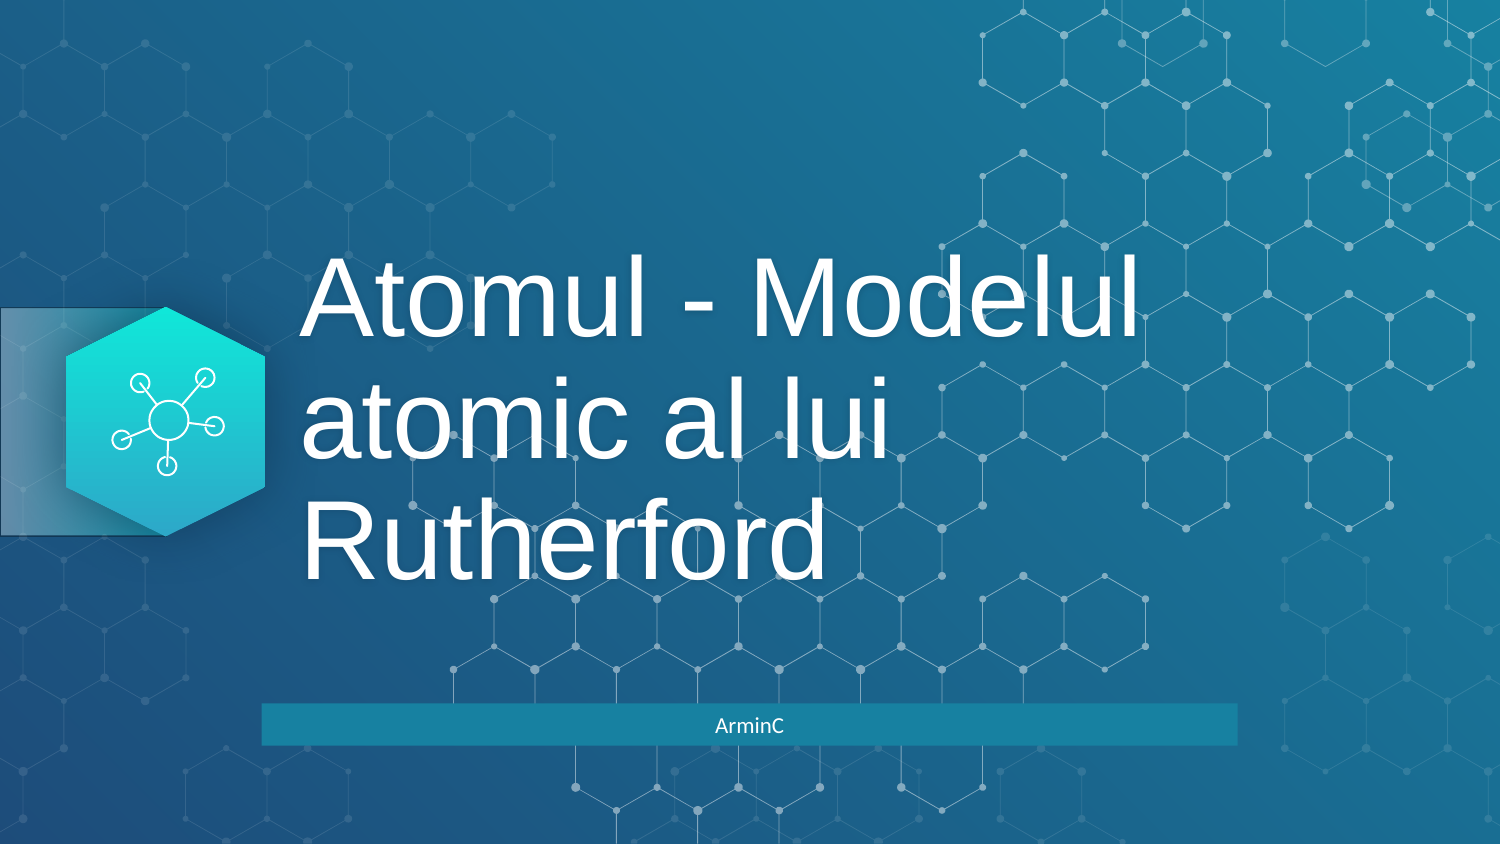

# Atomul - Modelul atomic al lui Rutherford

ArminC